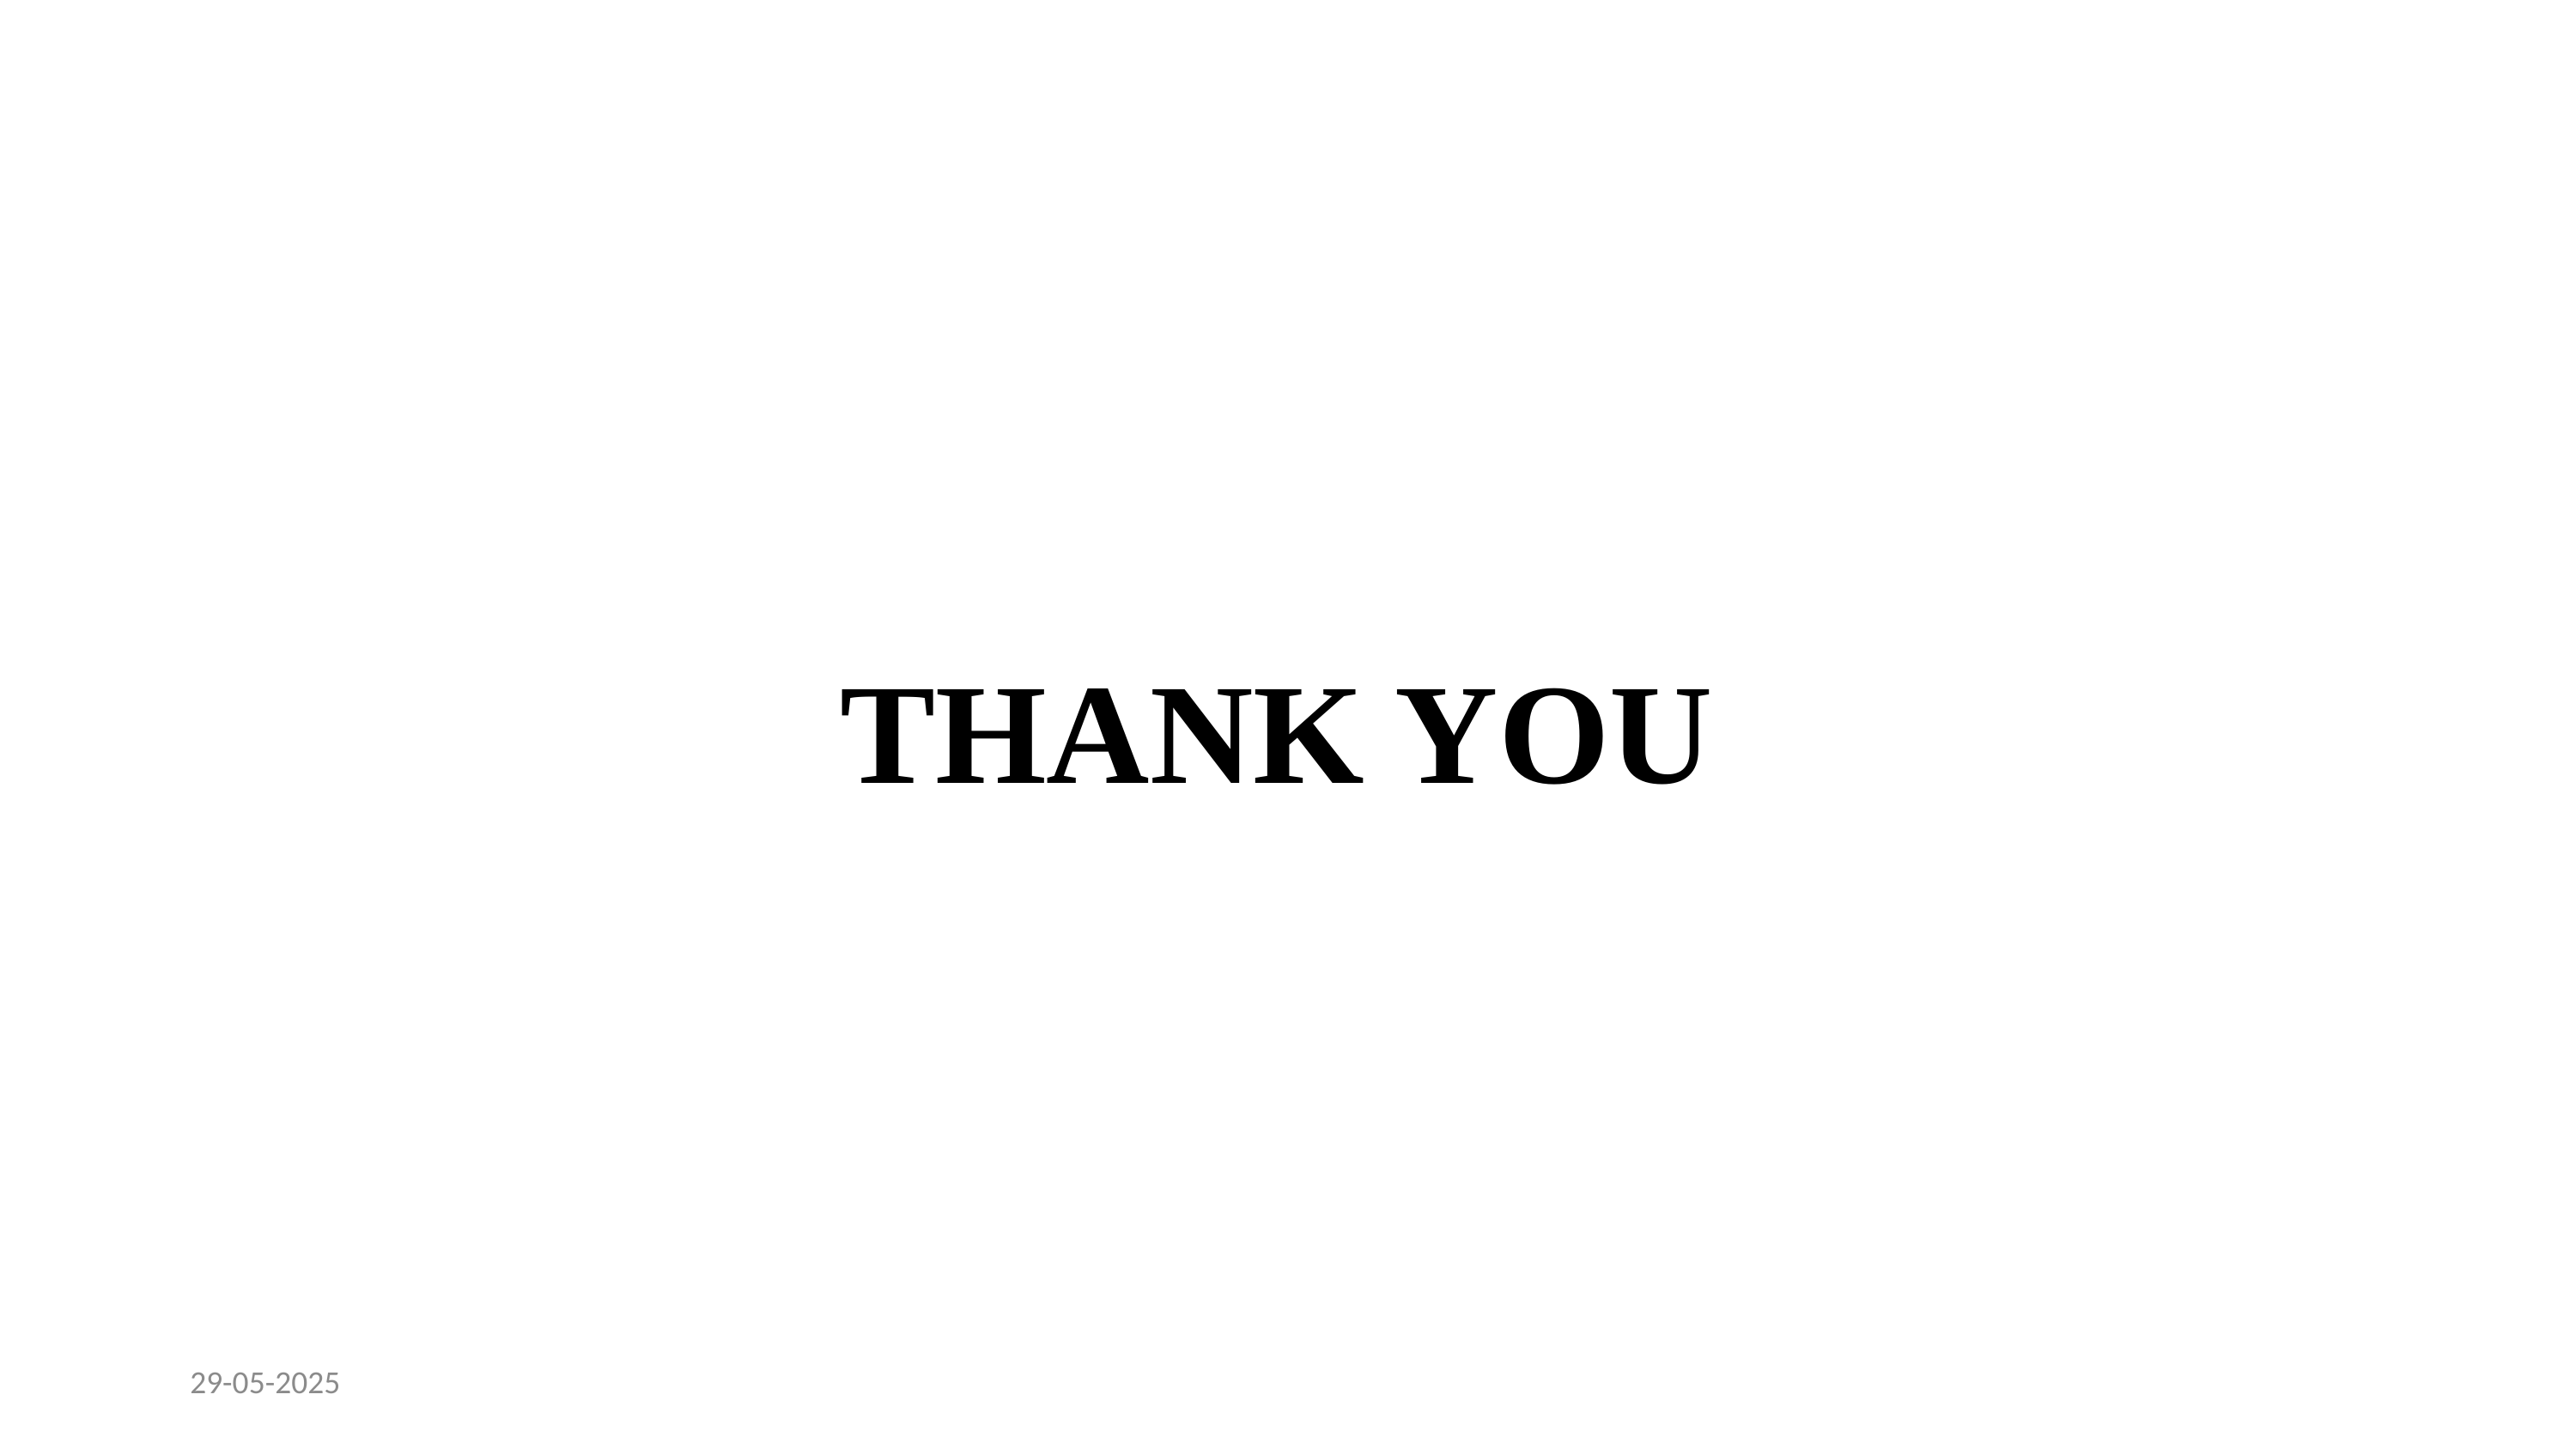

THANK YOU
29-05-2025
Dept. of CSE(Data Science)
14